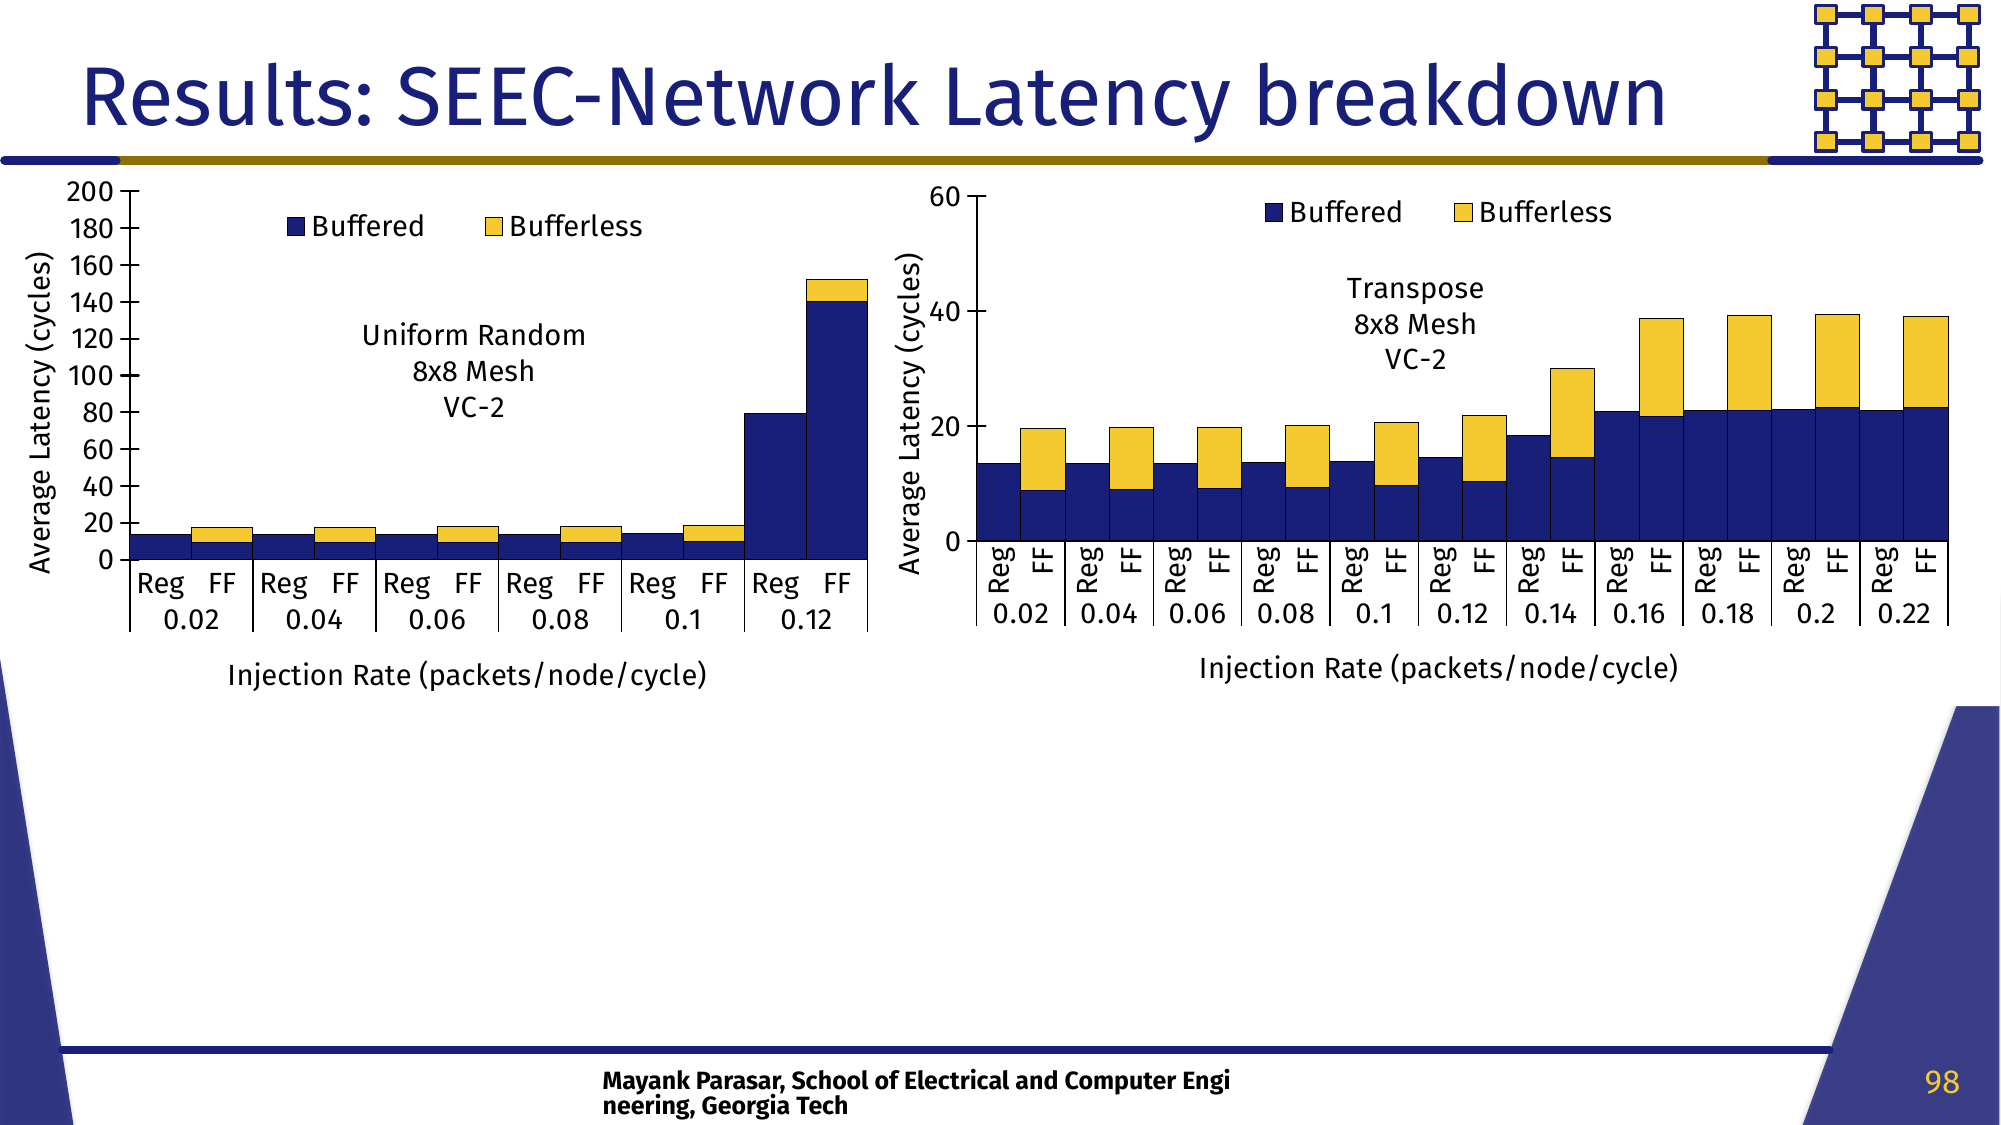

# Results: SEEC-Network Latency breakdown

### Chart: Uniform Random
8x8 Mesh
VC-2

| Category | Buffered | Bufferless |
|---|---|---|
| Reg | 13.528864 | 0.0 |
| FF | 9.33833 | 8.081431 |
| Reg | 13.550643 | 0.0 |
| FF | 9.28536 | 8.356739 |
| Reg | 13.649385 | 0.0 |
| FF | 9.375996 | 8.460014 |
| Reg | 13.862341 | 0.0 |
| FF | 9.5084 | 8.5756 |
| Reg | 14.278318 | 0.0 |
| FF | 9.919064 | 8.695718 |
| Reg | 79.160587 | 0.0 |
| FF | 140.201245 | 11.690413 |

### Chart: Transpose
8x8 Mesh
VC-2

| Category | Buffered | Bufferless |
|---|---|---|
| Reg | 13.49853 | 0.0 |
| FF | 8.71343 | 10.864204 |
| Reg | 13.49997 | 0.0 |
| FF | 8.964492 | 10.705431 |
| Reg | 13.533022 | 0.0 |
| FF | 9.11185 | 10.702932 |
| Reg | 13.616696 | 0.0 |
| FF | 9.250607 | 10.834411 |
| Reg | 13.850966 | 0.0 |
| FF | 9.588401 | 11.035485 |
| Reg | 14.513363 | 0.0 |
| FF | 10.26767 | 11.592548 |
| Reg | 18.395677 | 0.0 |
| FF | 14.583964 | 15.348913 |
| Reg | 22.46179 | 0.0 |
| FF | 21.575875 | 17.164461 |
| Reg | 22.76386 | 0.0 |
| FF | 22.661993 | 16.530834 |
| Reg | 22.915968 | 0.0 |
| FF | 23.223895 | 16.124424 |
| Reg | 22.731911 | 0.0 |
| FF | 23.184218 | 15.917492 |
98
Mayank Parasar, School of Electrical and Computer Engineering, Georgia Tech